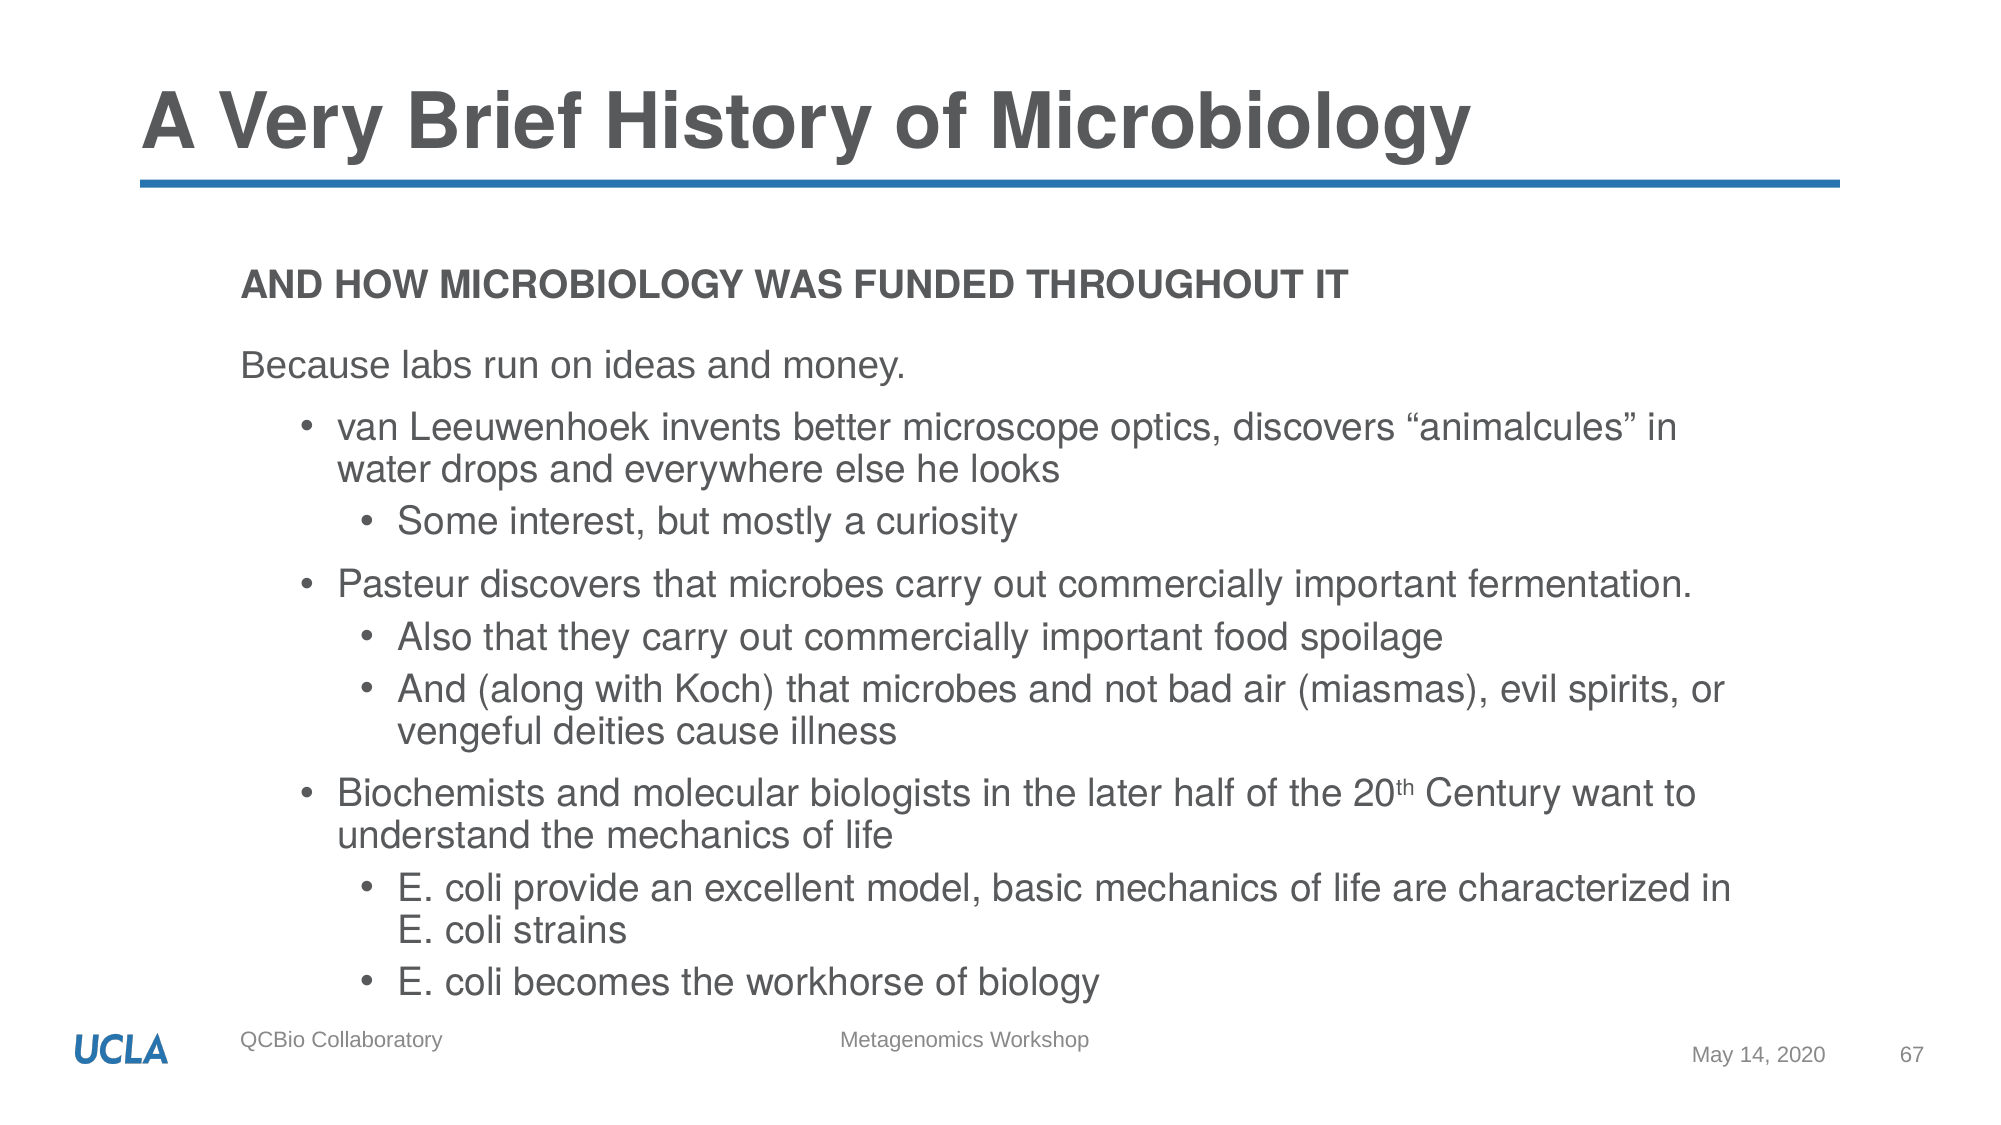

# A Very Brief History of Microbiology
And how microbiology was funded throughout it
Because labs run on ideas and money.
van Leeuwenhoek invents better microscope optics, discovers “animalcules” in water drops and everywhere else he looks
Some interest, but mostly a curiosity
Pasteur discovers that microbes carry out commercially important fermentation.
Also that they carry out commercially important food spoilage
And (along with Koch) that microbes and not bad air (miasmas), evil spirits, or vengeful deities cause illness
Biochemists and molecular biologists in the later half of the 20th Century want to understand the mechanics of life
E. coli provide an excellent model, basic mechanics of life are characterized in E. coli strains
E. coli becomes the workhorse of biology
May 14, 2020
67